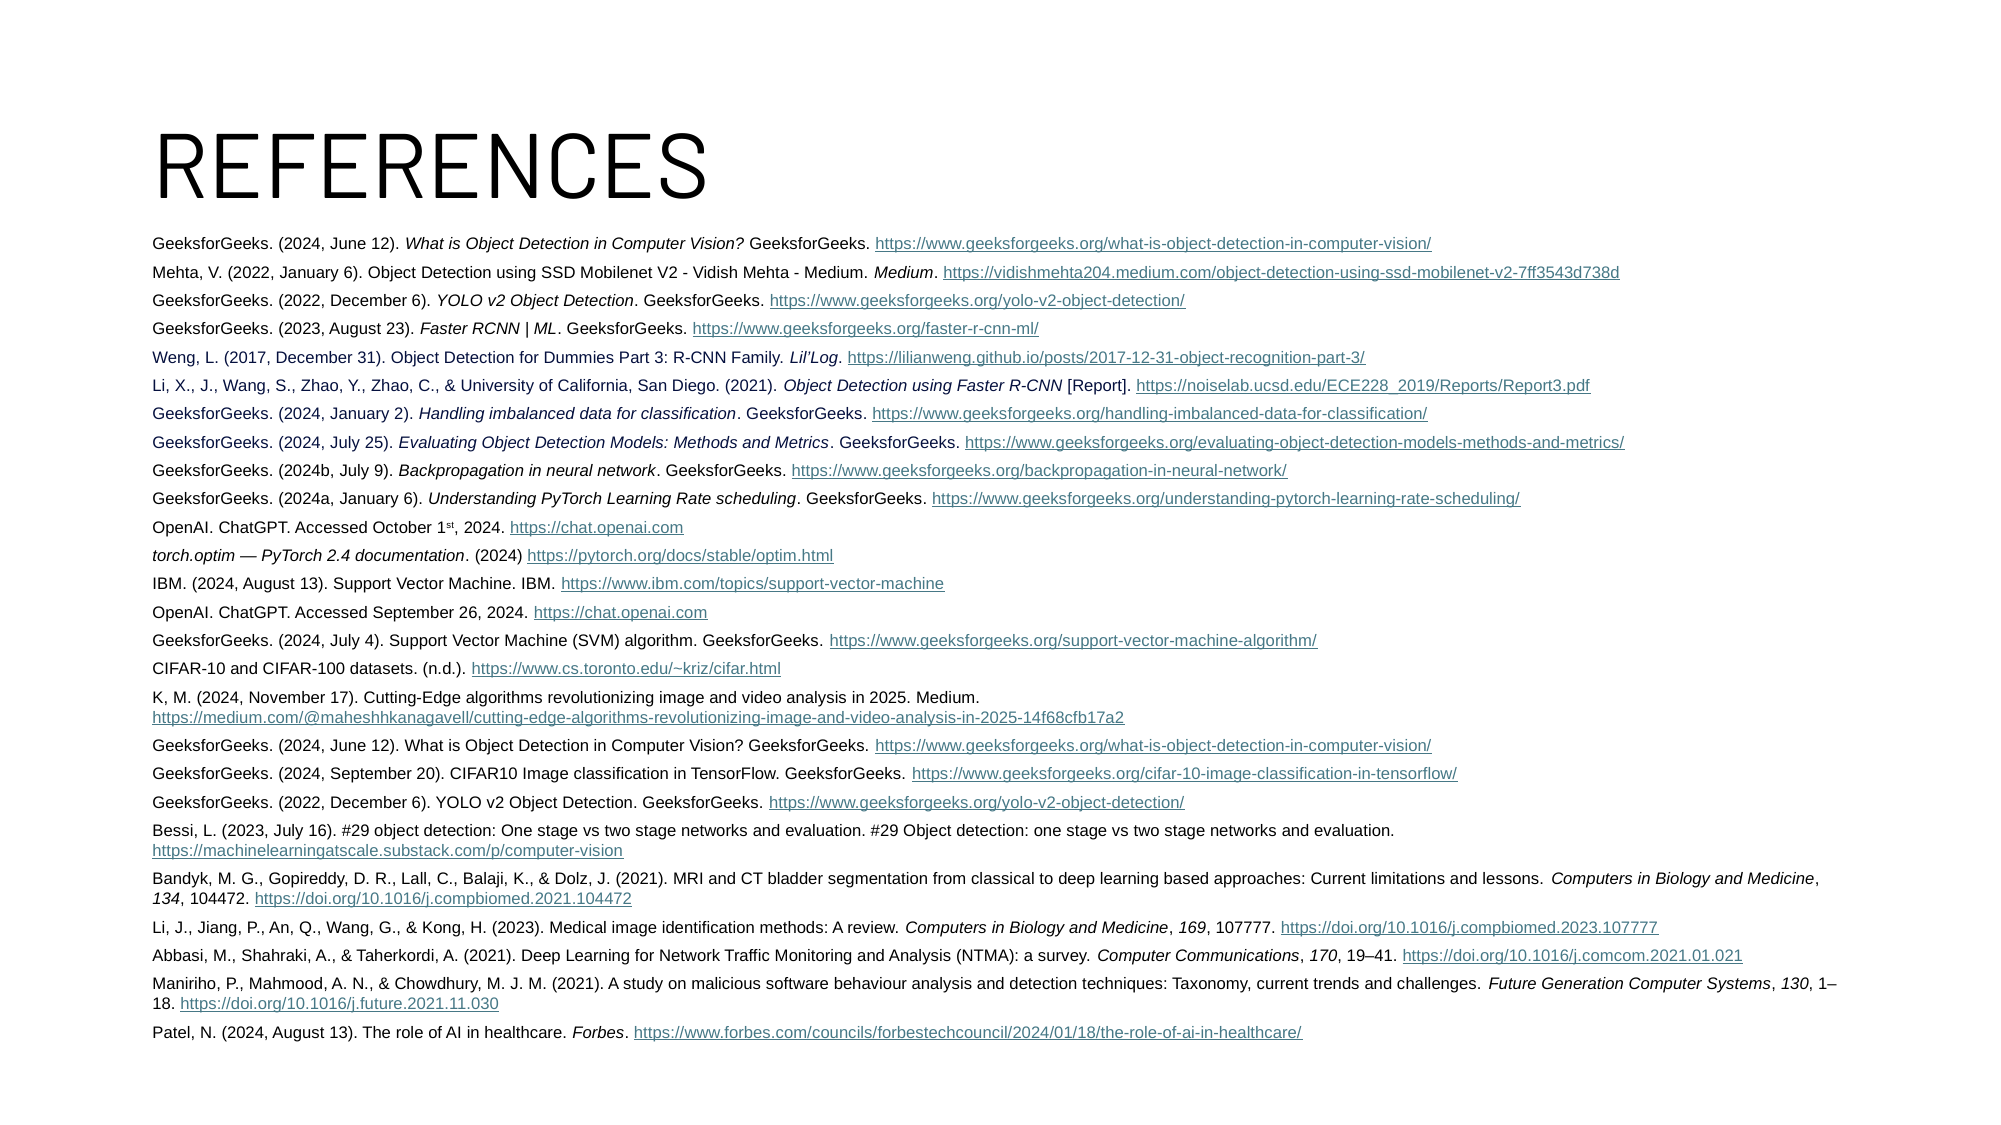

# REFERENCES
GeeksforGeeks. (2024, June 12). What is Object Detection in Computer Vision? GeeksforGeeks. https://www.geeksforgeeks.org/what-is-object-detection-in-computer-vision/
Mehta, V. (2022, January 6). Object Detection using SSD Mobilenet V2 - Vidish Mehta - Medium. Medium. https://vidishmehta204.medium.com/object-detection-using-ssd-mobilenet-v2-7ff3543d738d
GeeksforGeeks. (2022, December 6). YOLO v2 Object Detection. GeeksforGeeks. https://www.geeksforgeeks.org/yolo-v2-object-detection/
GeeksforGeeks. (2023, August 23). Faster RCNN | ML. GeeksforGeeks. https://www.geeksforgeeks.org/faster-r-cnn-ml/
Weng, L. (2017, December 31). Object Detection for Dummies Part 3: R-CNN Family. Lil’Log. https://lilianweng.github.io/posts/2017-12-31-object-recognition-part-3/
Li, X., J., Wang, S., Zhao, Y., Zhao, C., & University of California, San Diego. (2021). Object Detection using Faster R-CNN [Report]. https://noiselab.ucsd.edu/ECE228_2019/Reports/Report3.pdf
GeeksforGeeks. (2024, January 2). Handling imbalanced data for classification. GeeksforGeeks. https://www.geeksforgeeks.org/handling-imbalanced-data-for-classification/
GeeksforGeeks. (2024, July 25). Evaluating Object Detection Models: Methods and Metrics. GeeksforGeeks. https://www.geeksforgeeks.org/evaluating-object-detection-models-methods-and-metrics/
GeeksforGeeks. (2024b, July 9). Backpropagation in neural network. GeeksforGeeks. https://www.geeksforgeeks.org/backpropagation-in-neural-network/
GeeksforGeeks. (2024a, January 6). Understanding PyTorch Learning Rate scheduling. GeeksforGeeks. https://www.geeksforgeeks.org/understanding-pytorch-learning-rate-scheduling/
OpenAI. ChatGPT. Accessed October 1st, 2024. https://chat.openai.com
torch.optim — PyTorch 2.4 documentation. (2024) https://pytorch.org/docs/stable/optim.html
IBM. (2024, August 13). Support Vector Machine. IBM. https://www.ibm.com/topics/support-vector-machine
OpenAI. ChatGPT. Accessed September 26, 2024. https://chat.openai.com
GeeksforGeeks. (2024, July 4). Support Vector Machine (SVM) algorithm. GeeksforGeeks. https://www.geeksforgeeks.org/support-vector-machine-algorithm/
CIFAR-10 and CIFAR-100 datasets. (n.d.). https://www.cs.toronto.edu/~kriz/cifar.html
K, M. (2024, November 17). Cutting-Edge algorithms revolutionizing image and video analysis in 2025. Medium. https://medium.com/@maheshhkanagavell/cutting-edge-algorithms-revolutionizing-image-and-video-analysis-in-2025-14f68cfb17a2
GeeksforGeeks. (2024, June 12). What is Object Detection in Computer Vision? GeeksforGeeks. https://www.geeksforgeeks.org/what-is-object-detection-in-computer-vision/
GeeksforGeeks. (2024, September 20). CIFAR10 Image classification in TensorFlow. GeeksforGeeks. https://www.geeksforgeeks.org/cifar-10-image-classification-in-tensorflow/
GeeksforGeeks. (2022, December 6). YOLO v2 Object Detection. GeeksforGeeks. https://www.geeksforgeeks.org/yolo-v2-object-detection/
Bessi, L. (2023, July 16). #29 object detection: One stage vs two stage networks and evaluation. #29 Object detection: one stage vs two stage networks and evaluation. https://machinelearningatscale.substack.com/p/computer-vision
Bandyk, M. G., Gopireddy, D. R., Lall, C., Balaji, K., & Dolz, J. (2021). MRI and CT bladder segmentation from classical to deep learning based approaches: Current limitations and lessons. Computers in Biology and Medicine, 134, 104472. https://doi.org/10.1016/j.compbiomed.2021.104472
Li, J., Jiang, P., An, Q., Wang, G., & Kong, H. (2023). Medical image identification methods: A review. Computers in Biology and Medicine, 169, 107777. https://doi.org/10.1016/j.compbiomed.2023.107777
Abbasi, M., Shahraki, A., & Taherkordi, A. (2021). Deep Learning for Network Traffic Monitoring and Analysis (NTMA): a survey. Computer Communications, 170, 19–41. https://doi.org/10.1016/j.comcom.2021.01.021
Maniriho, P., Mahmood, A. N., & Chowdhury, M. J. M. (2021). A study on malicious software behaviour analysis and detection techniques: Taxonomy, current trends and challenges. Future Generation Computer Systems, 130, 1–18. https://doi.org/10.1016/j.future.2021.11.030
Patel, N. (2024, August 13). The role of AI in healthcare. Forbes. https://www.forbes.com/councils/forbestechcouncil/2024/01/18/the-role-of-ai-in-healthcare/